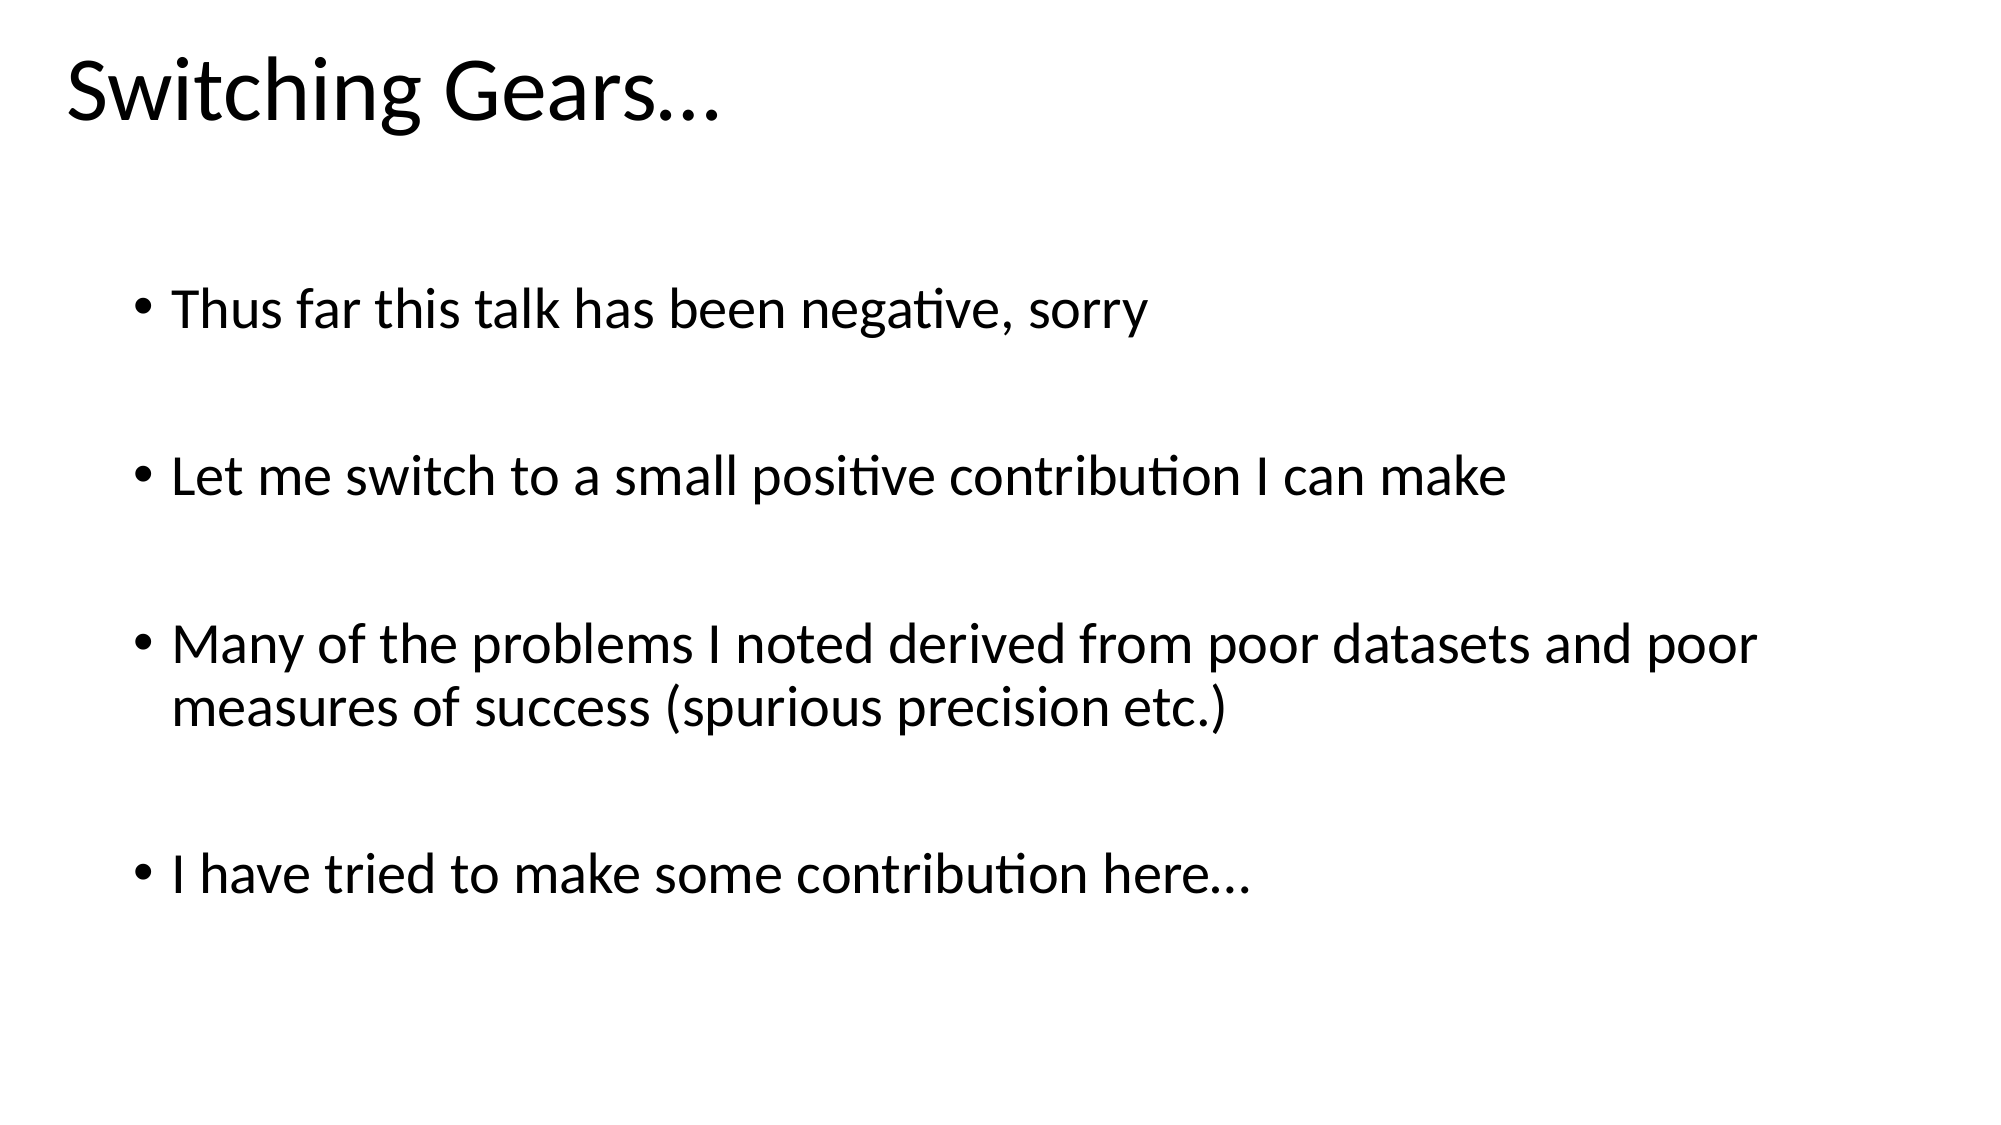

# Switching Gears…
Thus far this talk has been negative, sorry

Let me switch to a small positive contribution I can make

Many of the problems I noted derived from poor datasets and poor measures of success (spurious precision etc.)

I have tried to make some contribution here…